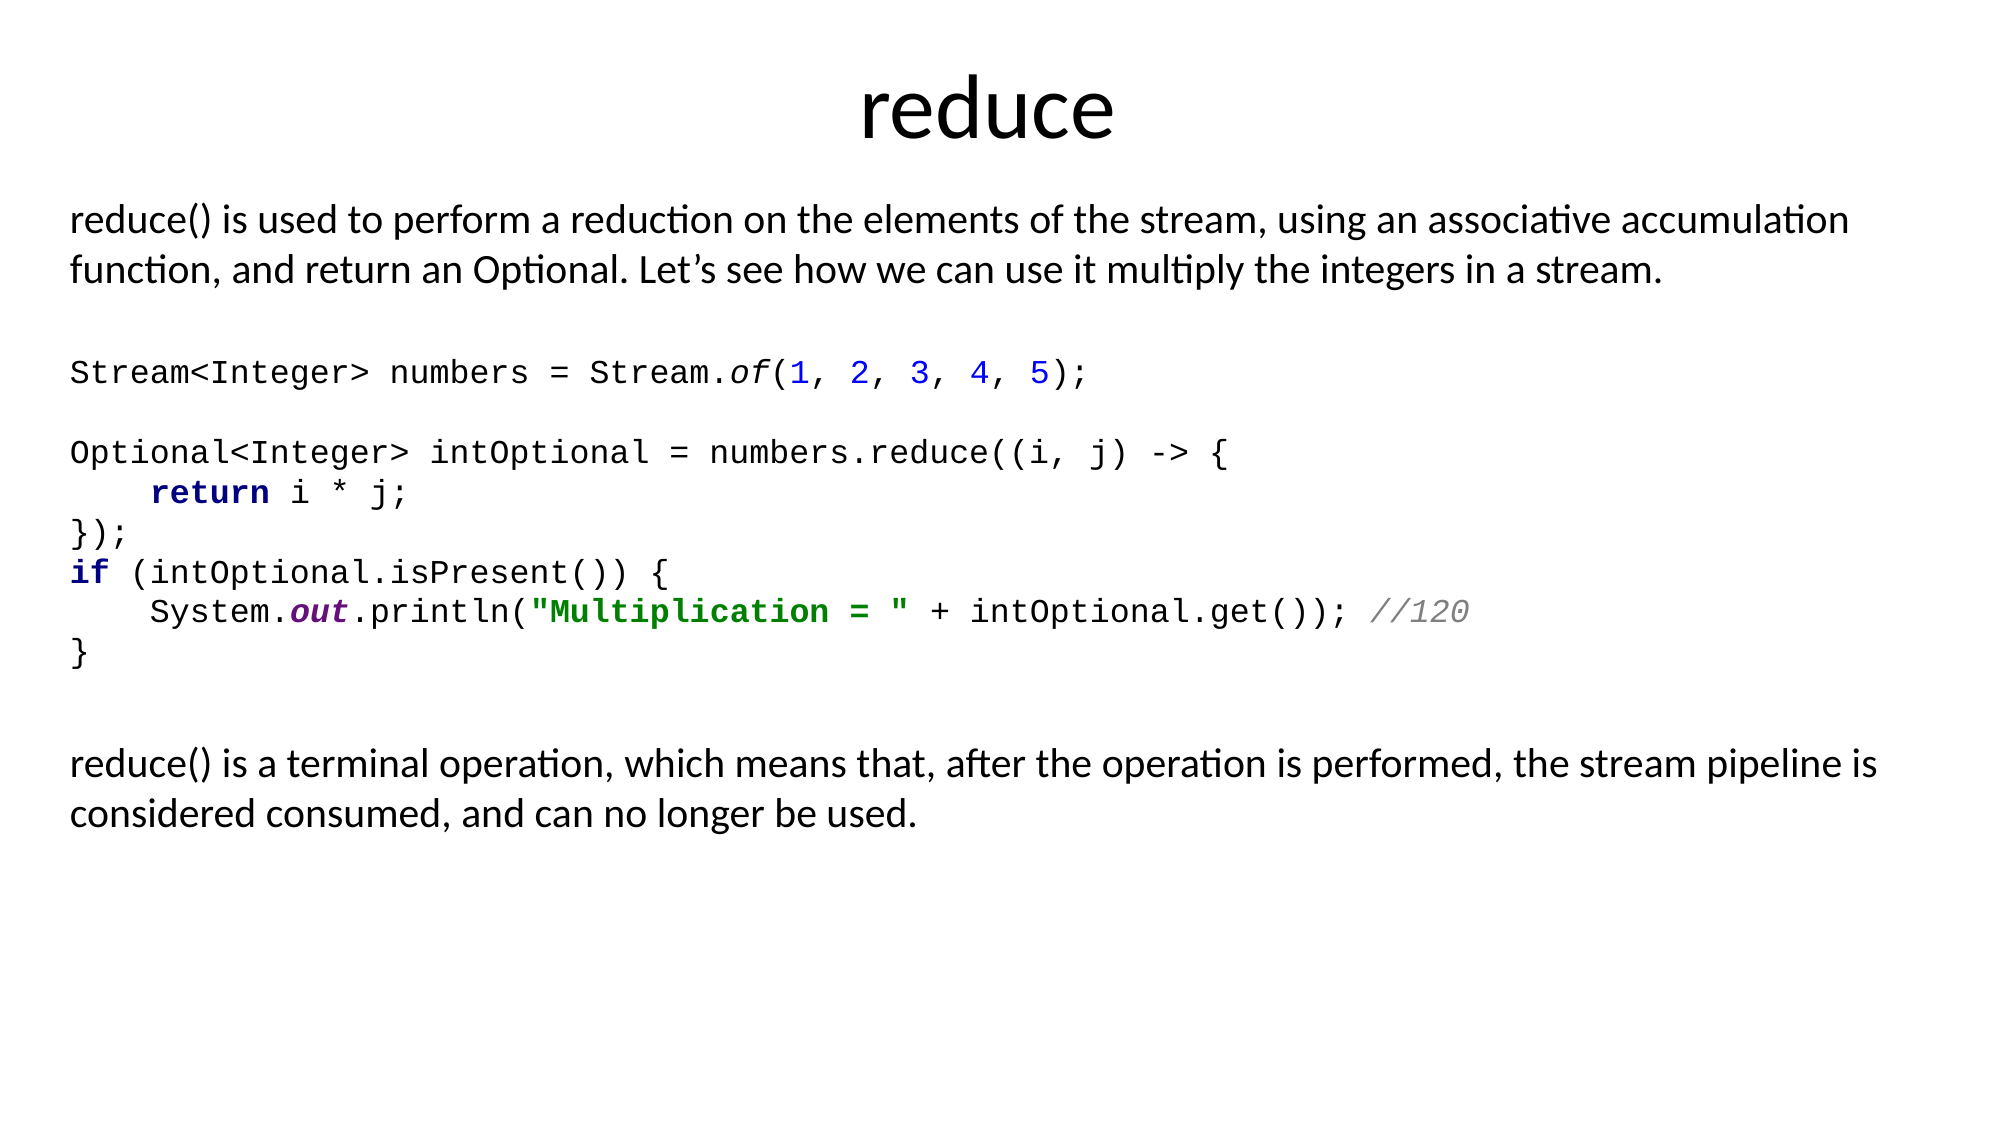

# reduce
reduce() is used to perform a reduction on the elements of the stream, using an associative accumulation function, and return an Optional. Let’s see how we can use it multiply the integers in a stream.

Stream<Integer> numbers = Stream.of(1, 2, 3, 4, 5);
Optional<Integer> intOptional = numbers.reduce((i, j) -> {
    return i * j;
});
if (intOptional.isPresent()) {
    System.out.println("Multiplication = " + intOptional.get()); //120
}

reduce() is a terminal operation, which means that, after the operation is performed, the stream pipeline is considered consumed, and can no longer be used.